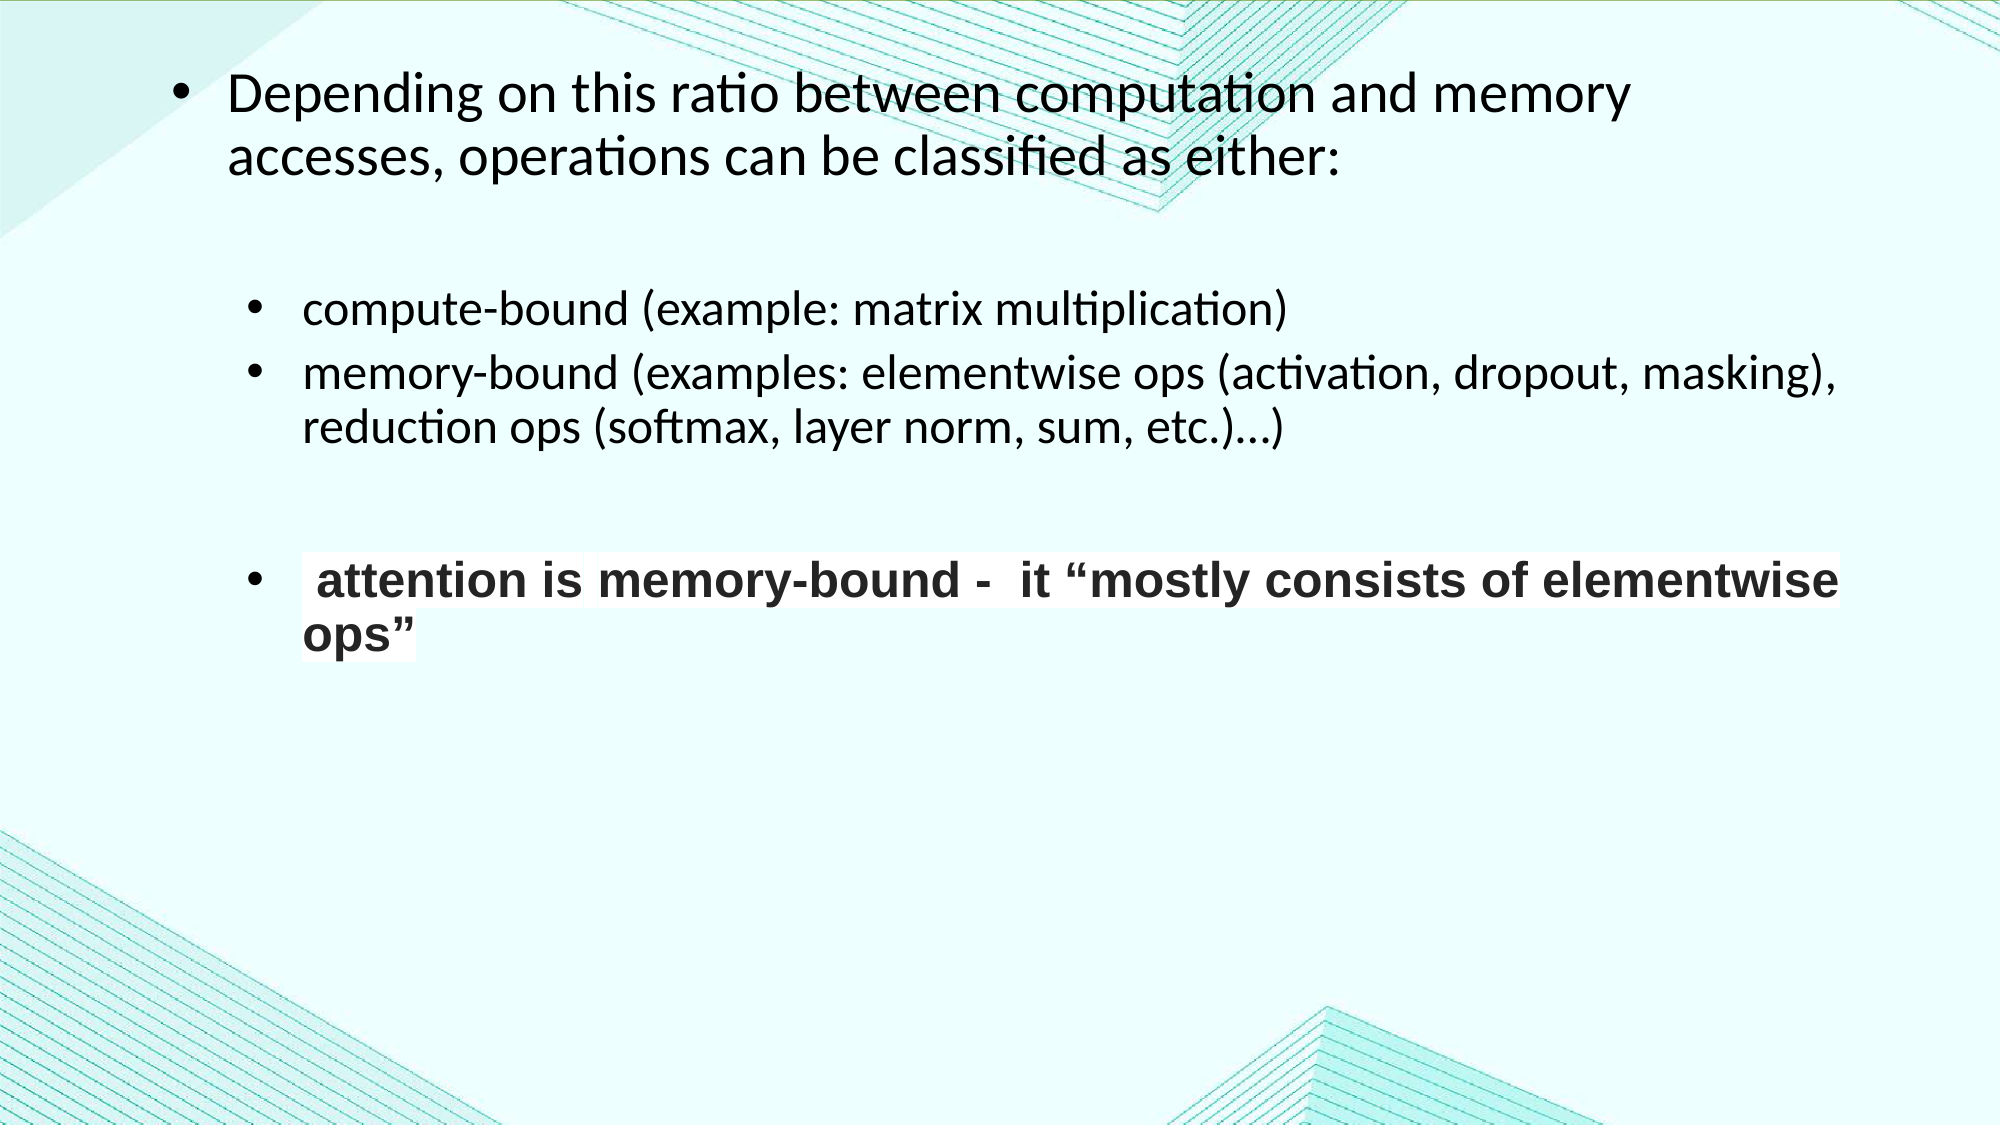

Depending on this ratio between computation and memory accesses, operations can be classified as either:

compute-bound (example: matrix multiplication)
memory-bound (examples: elementwise ops (activation, dropout, masking), reduction ops (softmax, layer norm, sum, etc.)…)

 attention is memory-bound -  it “mostly consists of elementwise ops”